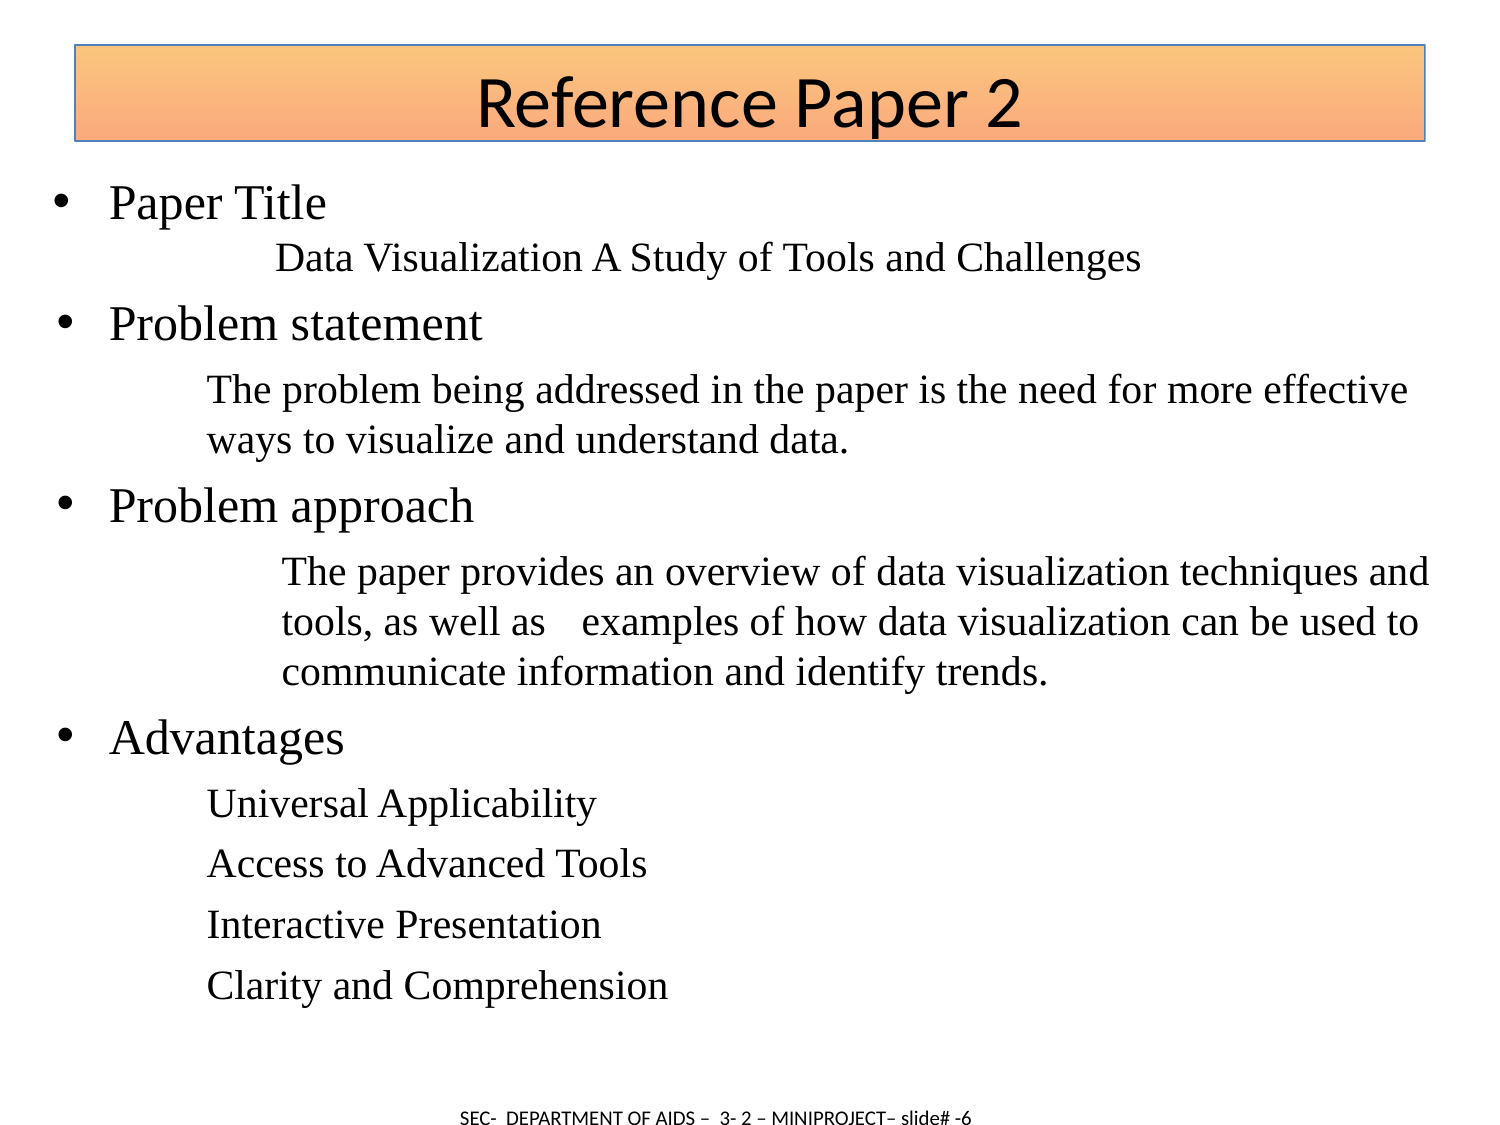

Reference Paper 2
Paper Title
	Data Visualization A Study of Tools and Challenges
Problem statement
The problem being addressed in the paper is the need for more effective ways to visualize and understand data.
Problem approach
	The paper provides an overview of data visualization techniques and 	tools, as well as 	examples of how data visualization can be used to 	communicate information and identify trends.
Advantages
Universal Applicability
Access to Advanced Tools
Interactive Presentation
Clarity and Comprehension